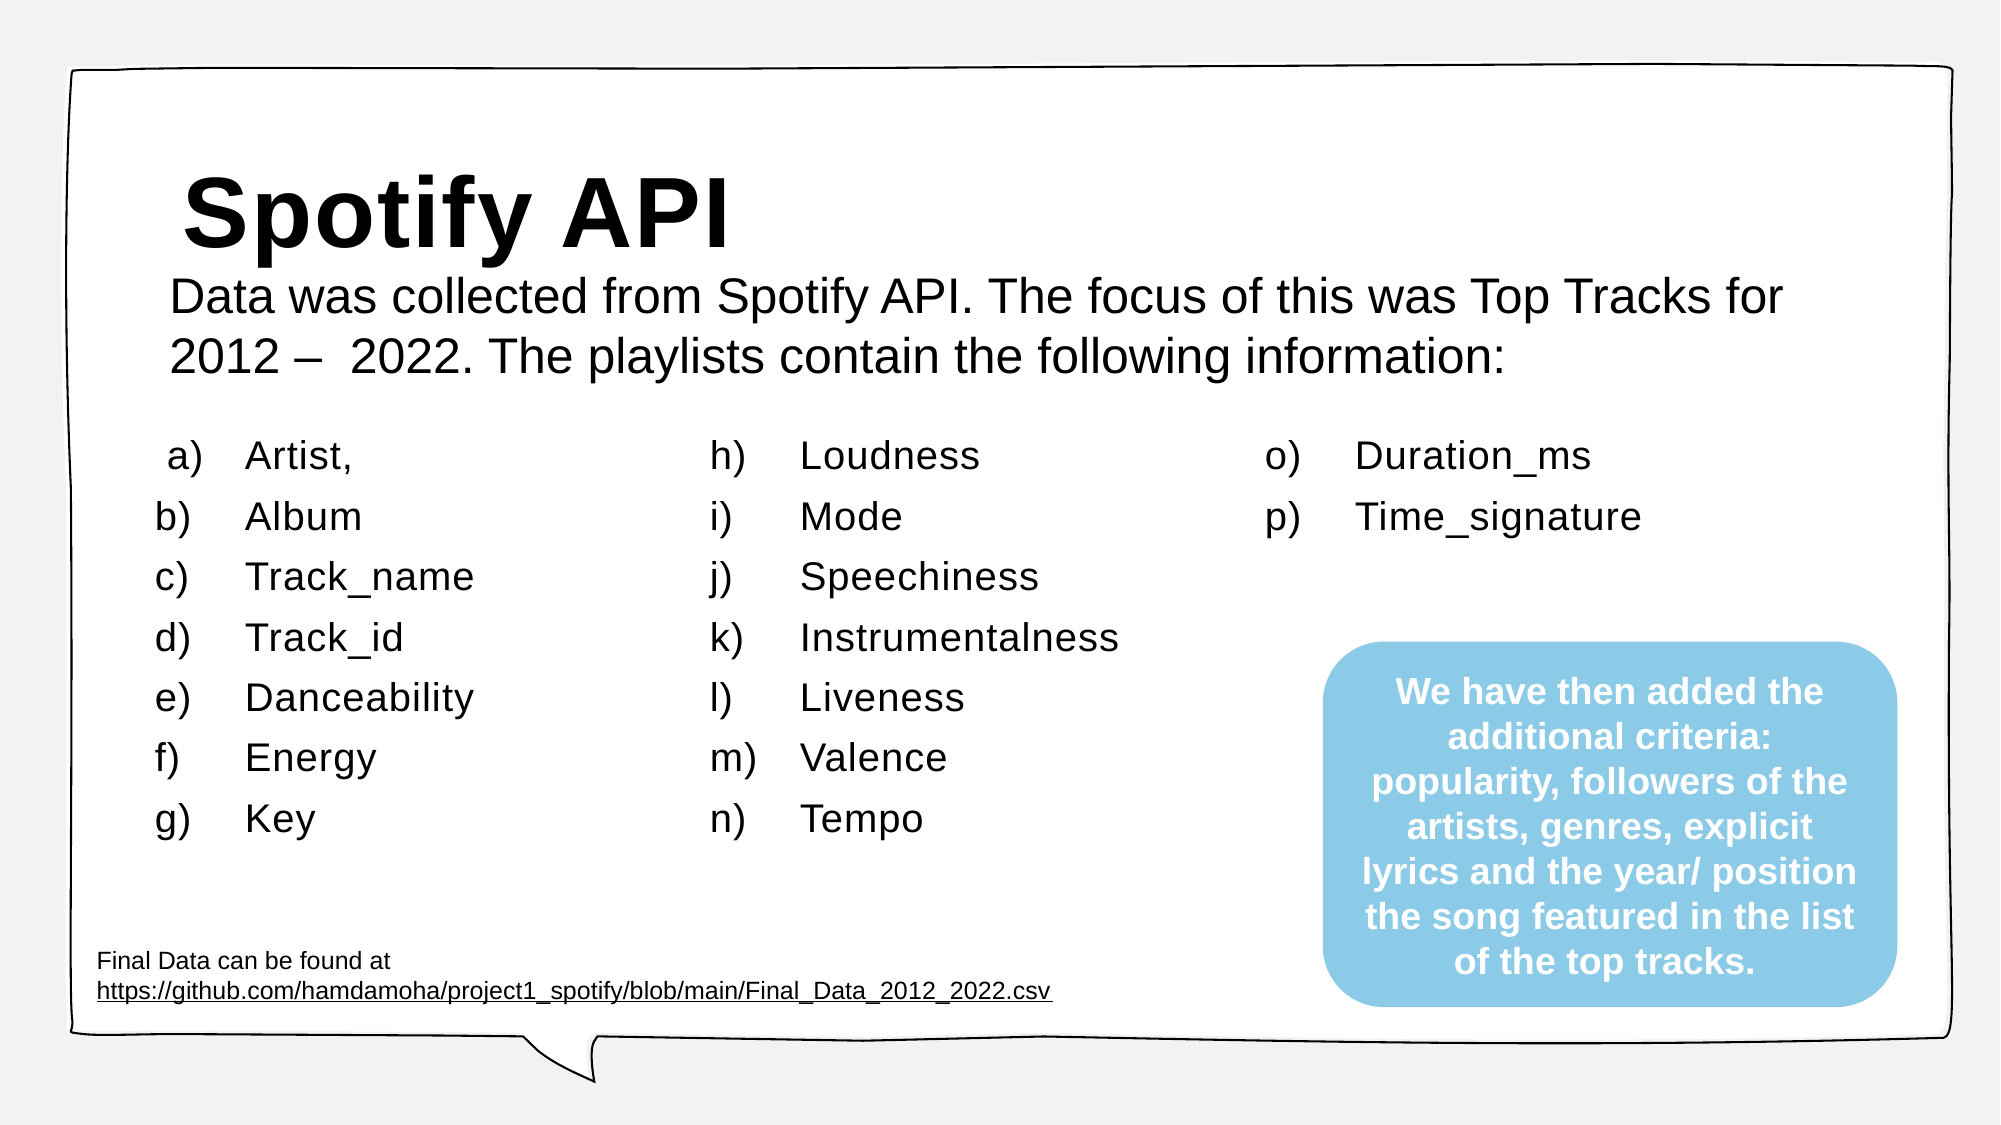

# Spotify API
Data was collected from Spotify API. The focus of this was Top Tracks for 2012 –  2022. The playlists contain the following information:
 a)	Artist,
b)	Album
c)	Track_name
d)	Track_id
e)	Danceability
f)	Energy
g)	Key
h)	Loudness
i)	Mode
j)	Speechiness
k)	Instrumentalness
l)	Liveness
m)	Valence
n)	Tempo
o)	Duration_ms
p)	Time_signature

We have then added the additional criteria: popularity, followers of the artists, genres, explicit lyrics and the year/ position the song featured in the list of the top tracks.
Final Data can be found at
https://github.com/hamdamoha/project1_spotify/blob/main/Final_Data_2012_2022.csv